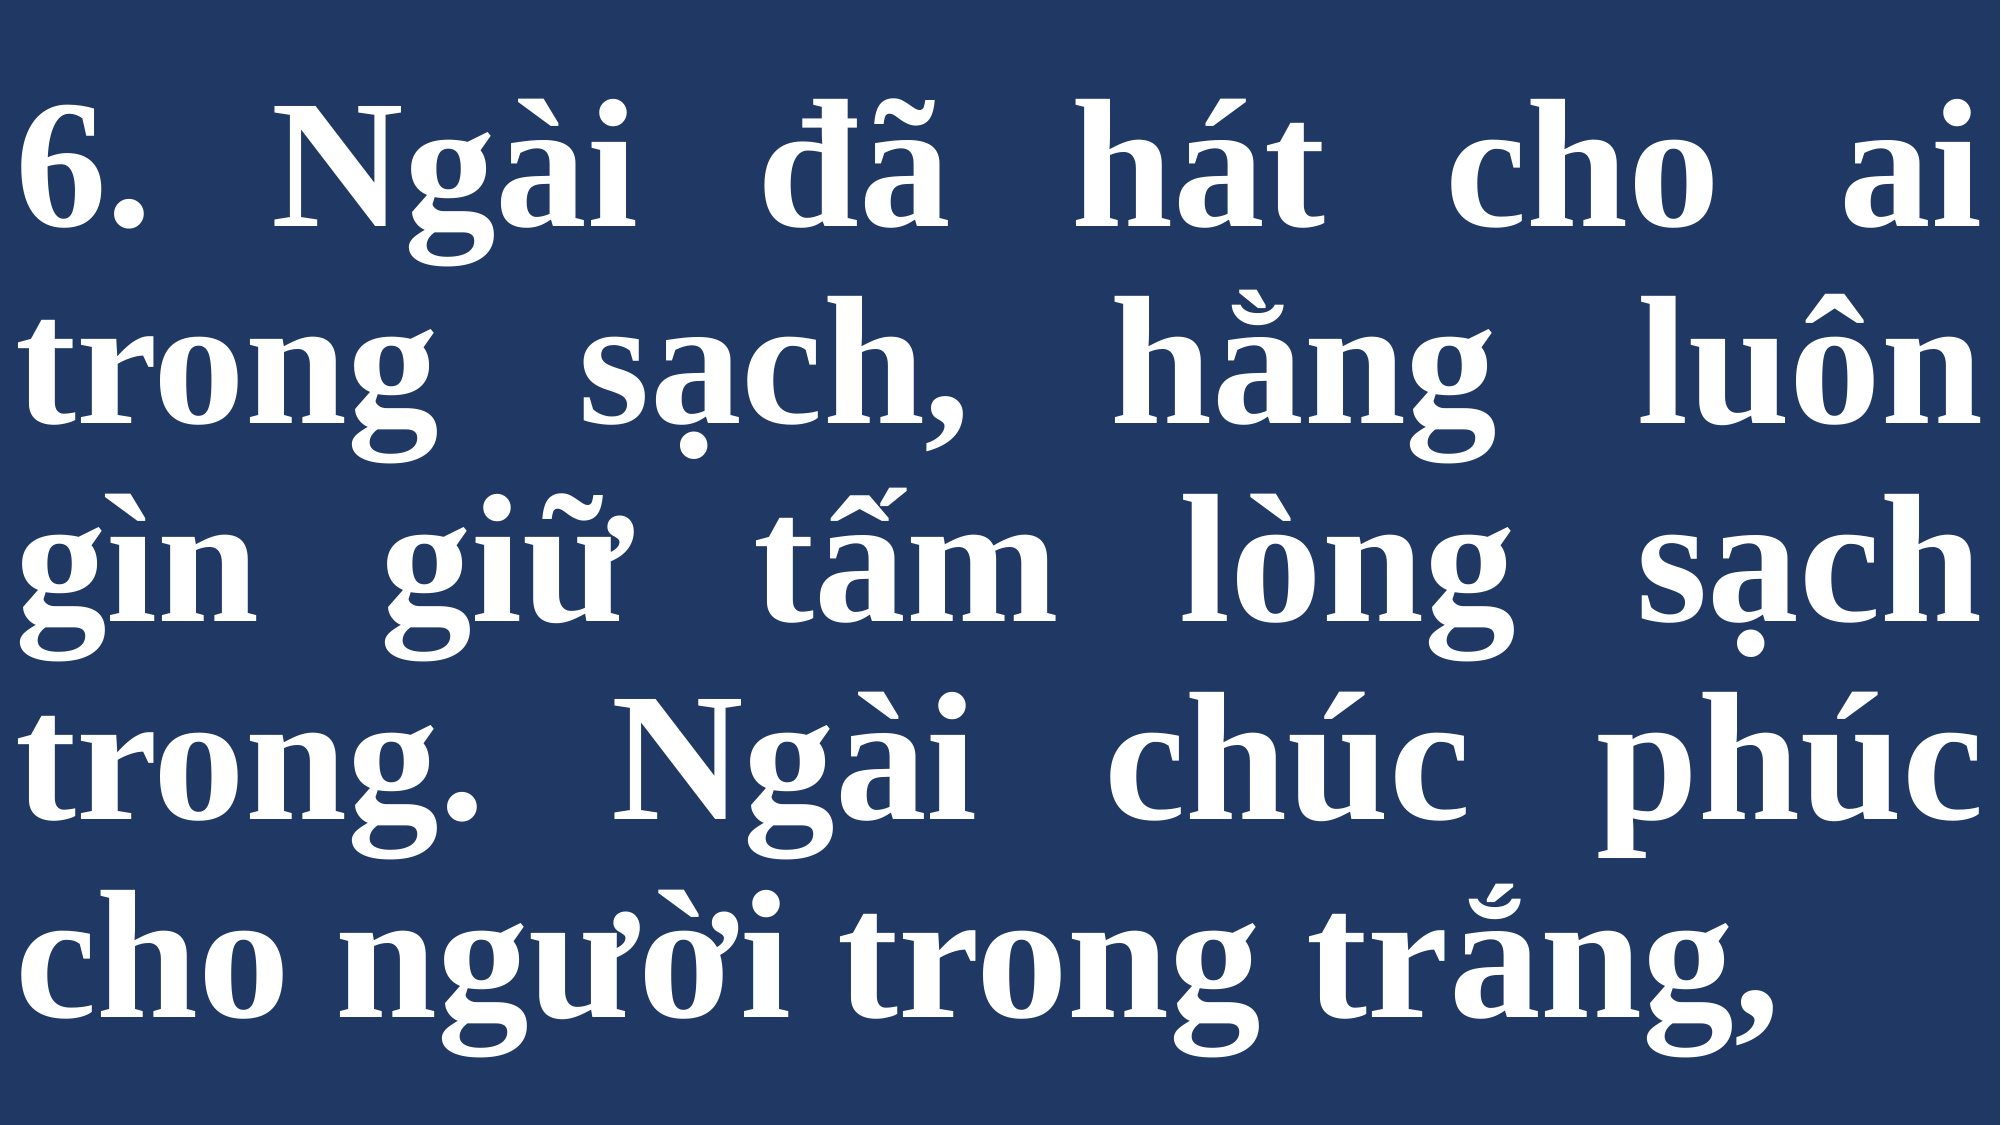

# 6. Ngài đã hát cho ai trong sạch, hằng luôn gìn giữ tấm lòng sạch trong. Ngài chúc phúc cho người trong trắng,